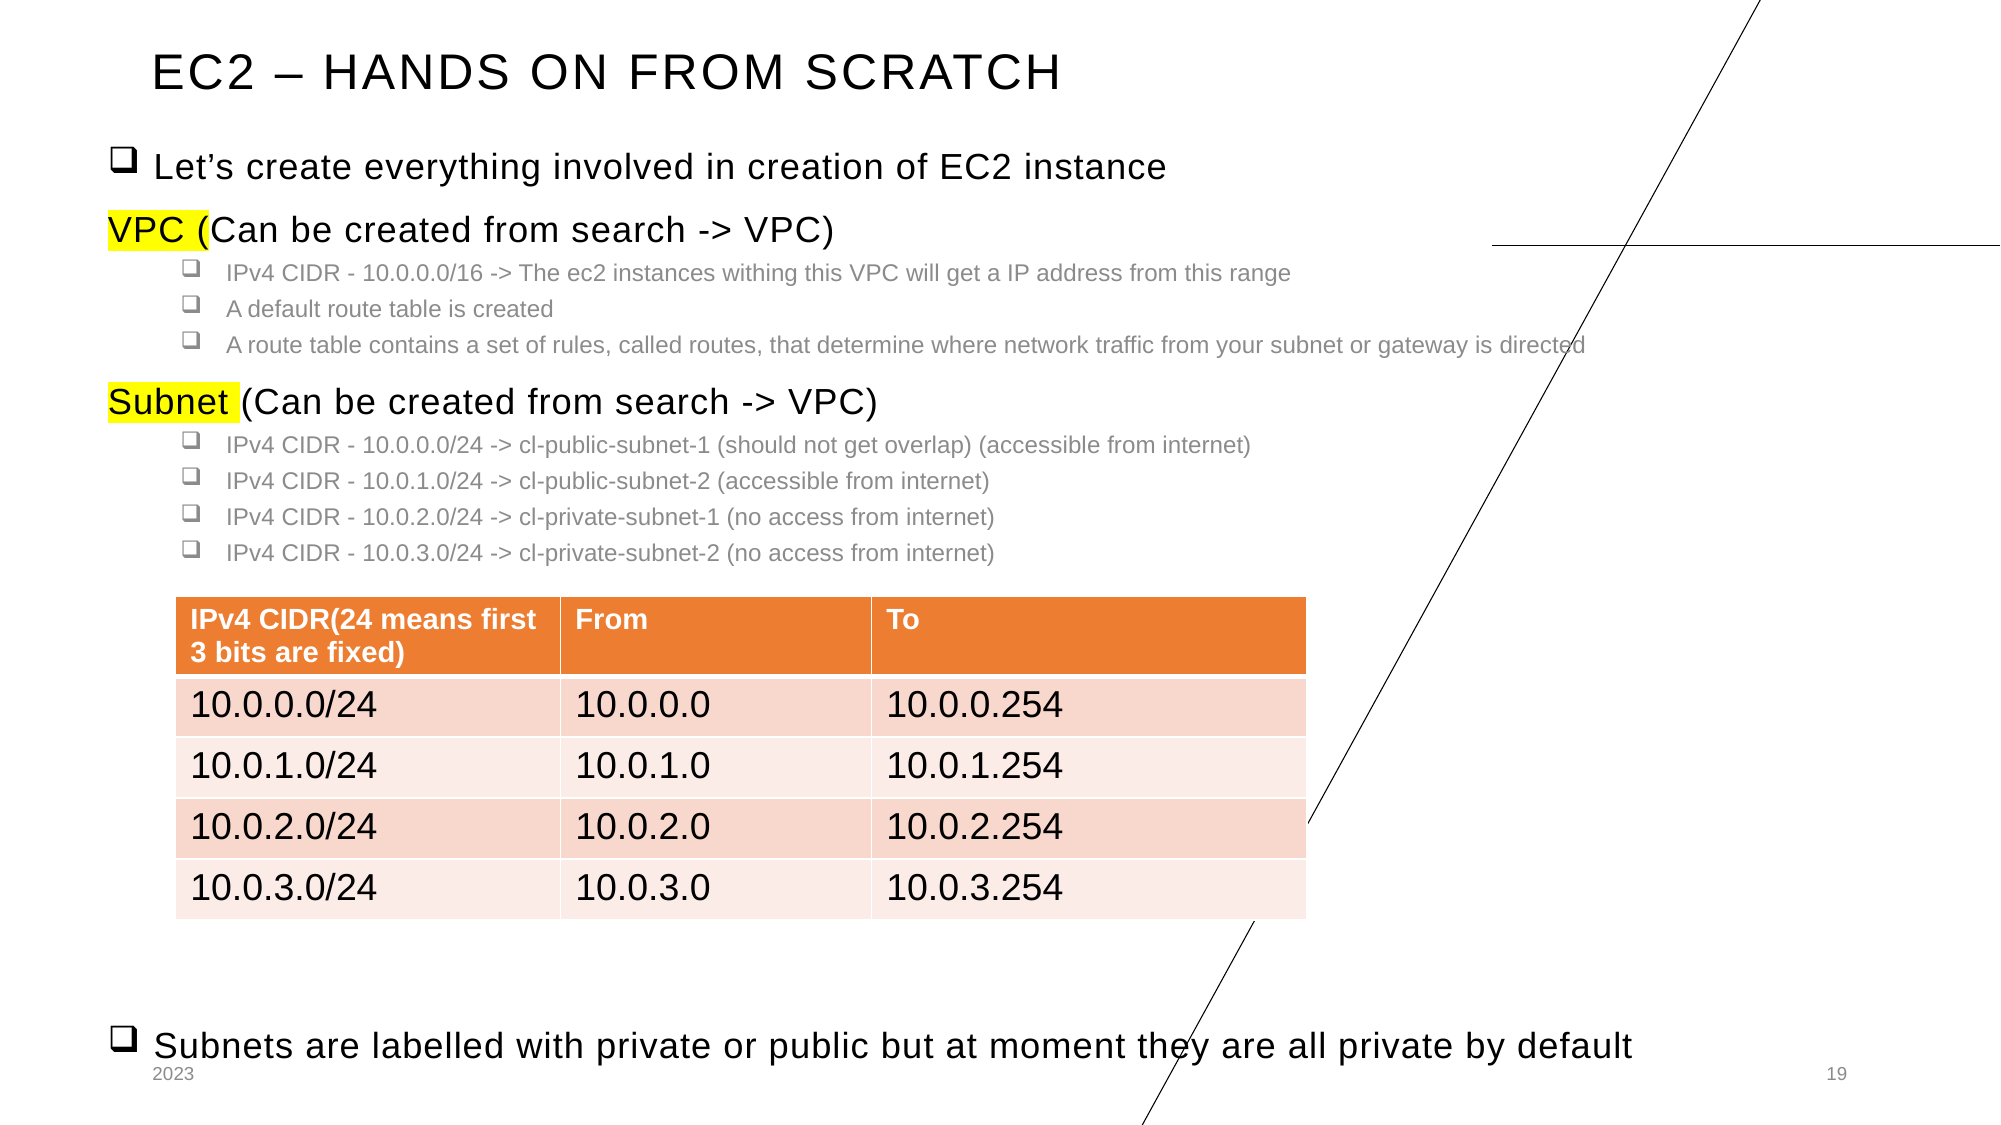

# EC2 – Hands on from scratch
Let’s create everything involved in creation of EC2 instance
VPC (Can be created from search -> VPC)
IPv4 CIDR - 10.0.0.0/16 -> The ec2 instances withing this VPC will get a IP address from this range
A default route table is created
A route table contains a set of rules, called routes, that determine where network traffic from your subnet or gateway is directed
Subnet (Can be created from search -> VPC)
IPv4 CIDR - 10.0.0.0/24 -> cl-public-subnet-1 (should not get overlap) (accessible from internet)
IPv4 CIDR - 10.0.1.0/24 -> cl-public-subnet-2 (accessible from internet)
IPv4 CIDR - 10.0.2.0/24 -> cl-private-subnet-1 (no access from internet)
IPv4 CIDR - 10.0.3.0/24 -> cl-private-subnet-2 (no access from internet)

Subnets are labelled with private or public but at moment they are all private by default

| IPv4 CIDR(24 means first 3 bits are fixed) | From | To |
| --- | --- | --- |
| 10.0.0.0/24 | 10.0.0.0 | 10.0.0.254 |
| 10.0.1.0/24 | 10.0.1.0 | 10.0.1.254 |
| 10.0.2.0/24 | 10.0.2.0 | 10.0.2.254 |
| 10.0.3.0/24 | 10.0.3.0 | 10.0.3.254 |
2023
19